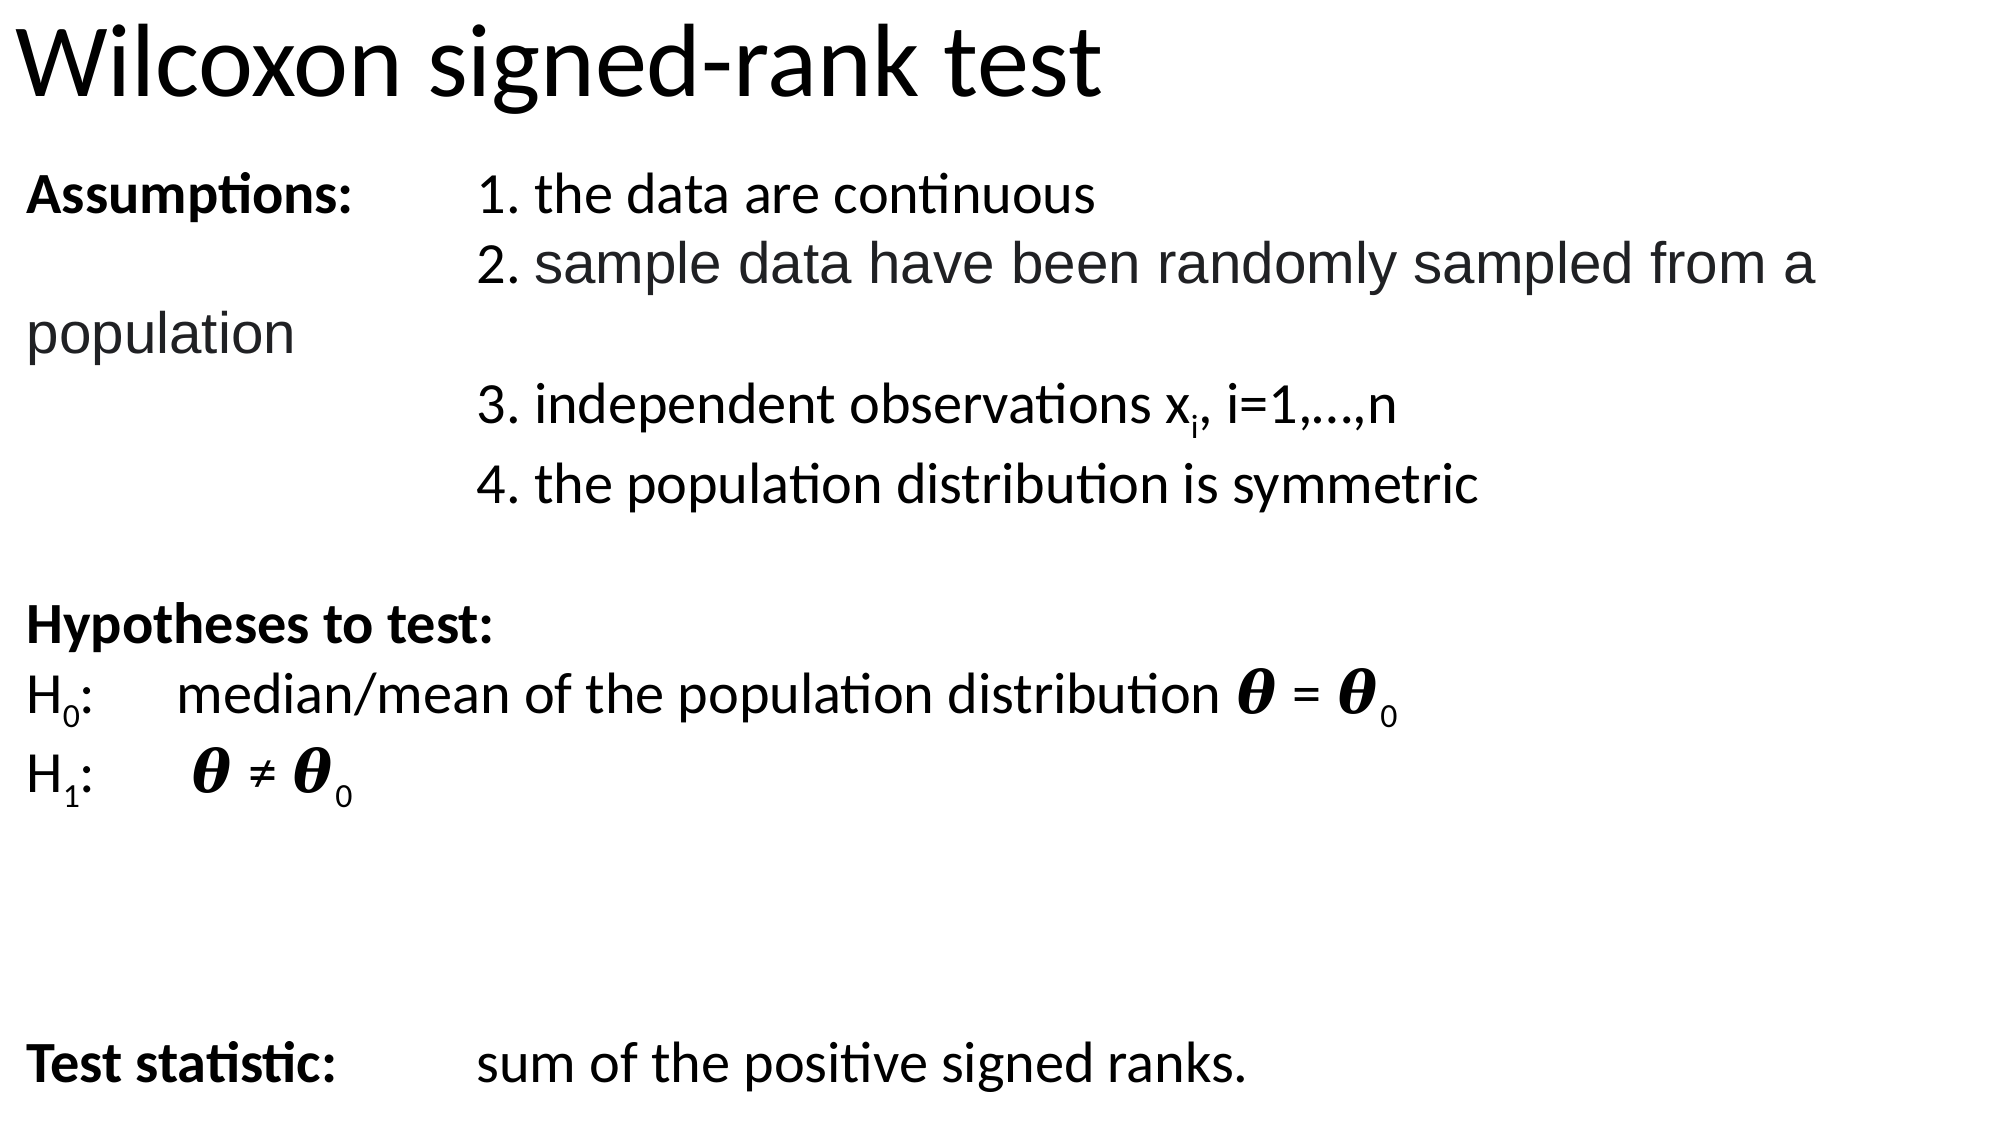

Wilcoxon signed-rank test
Assumptions: 	1. the data are continuous
			2. sample data have been randomly sampled from a population
			3. independent observations xi, i=1,…,n
			4. the population distribution is symmetric

Hypotheses to test:
H0: 	median/mean of the population distribution 𝜽 = 𝜽0
H1: 	 𝜽 ≠ 𝜽0

Test statistic:	sum of the positive signed ranks.